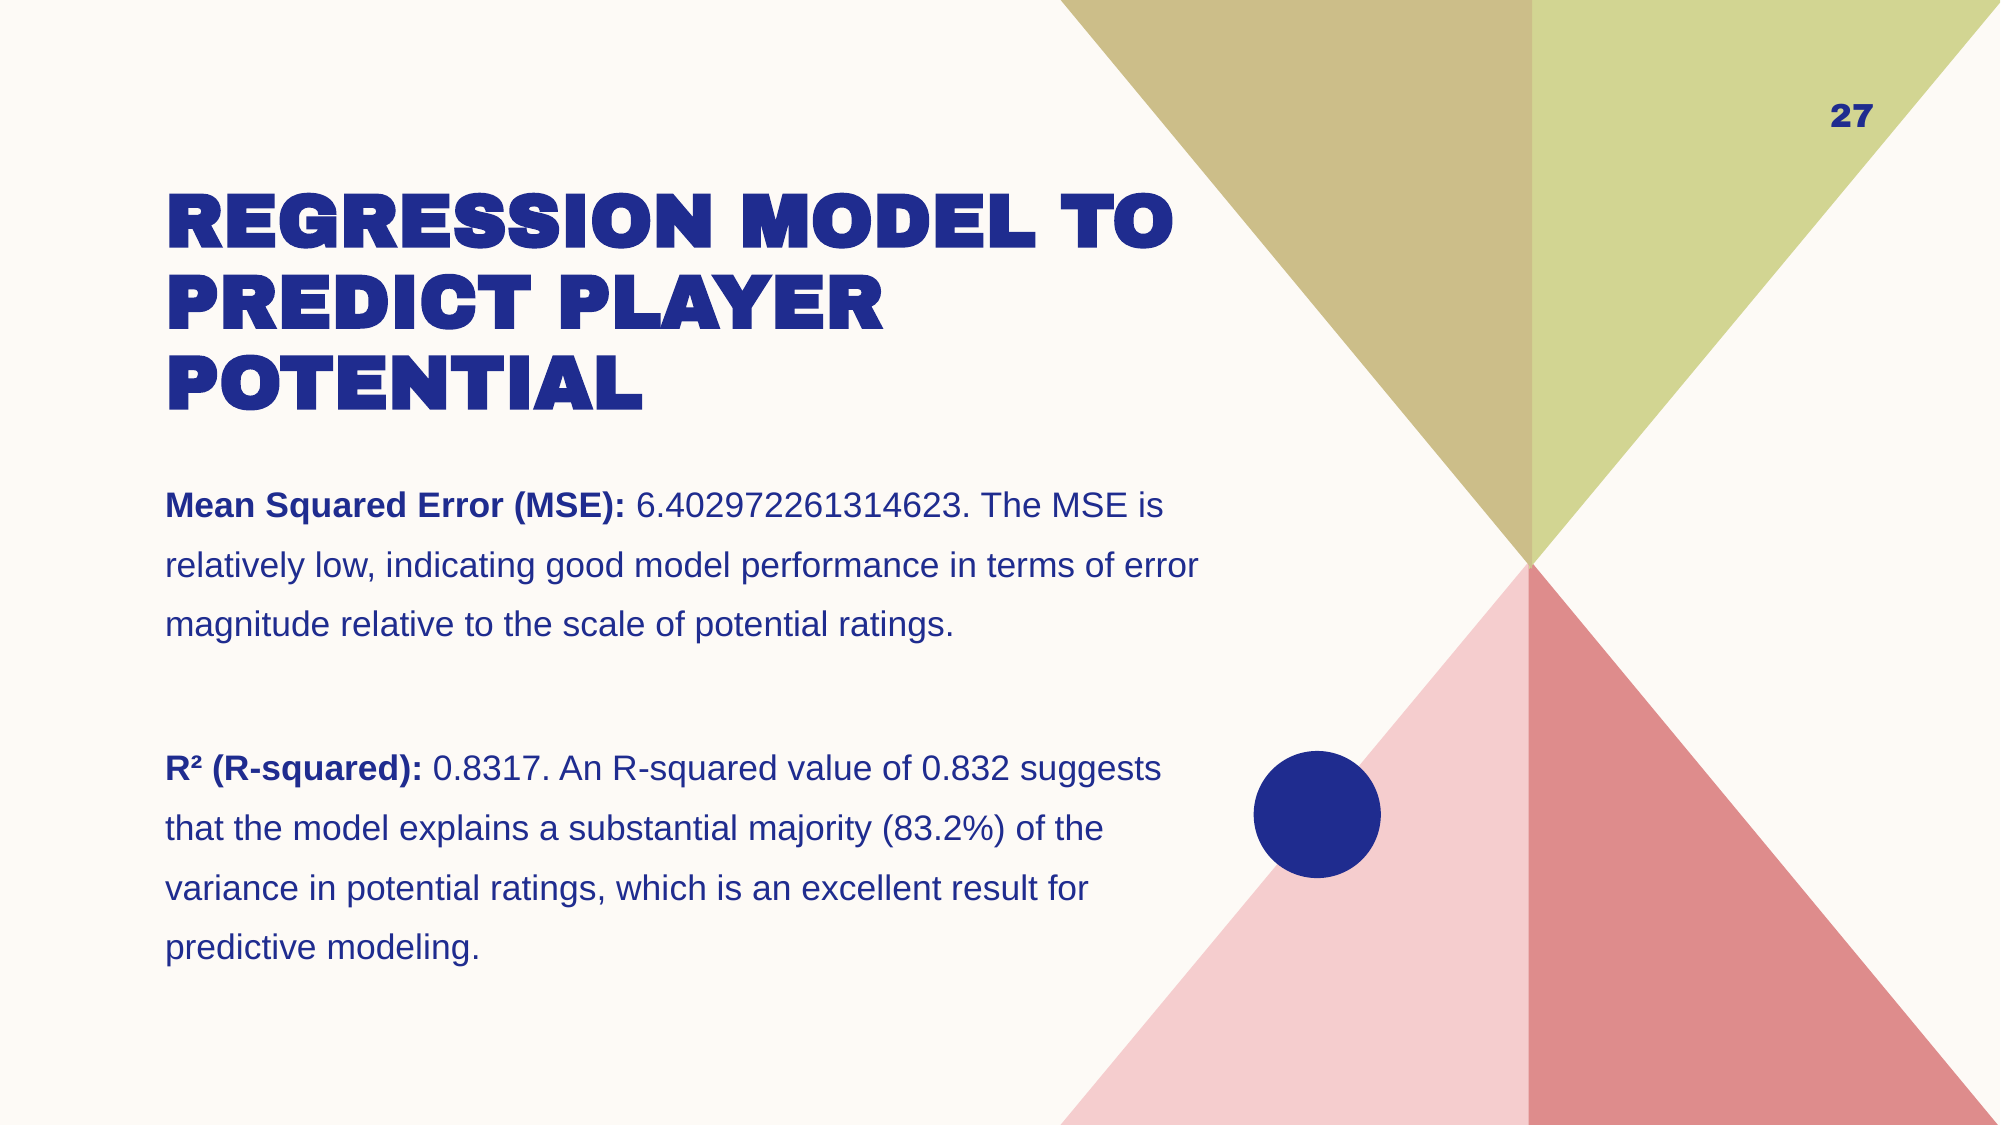

27
# Regression Model to Predict Player Potential
Mean Squared Error (MSE): 6.402972261314623. The MSE is relatively low, indicating good model performance in terms of error magnitude relative to the scale of potential ratings.

R² (R-squared): 0.8317. An R-squared value of 0.832 suggests that the model explains a substantial majority (83.2%) of the variance in potential ratings, which is an excellent result for predictive modeling.